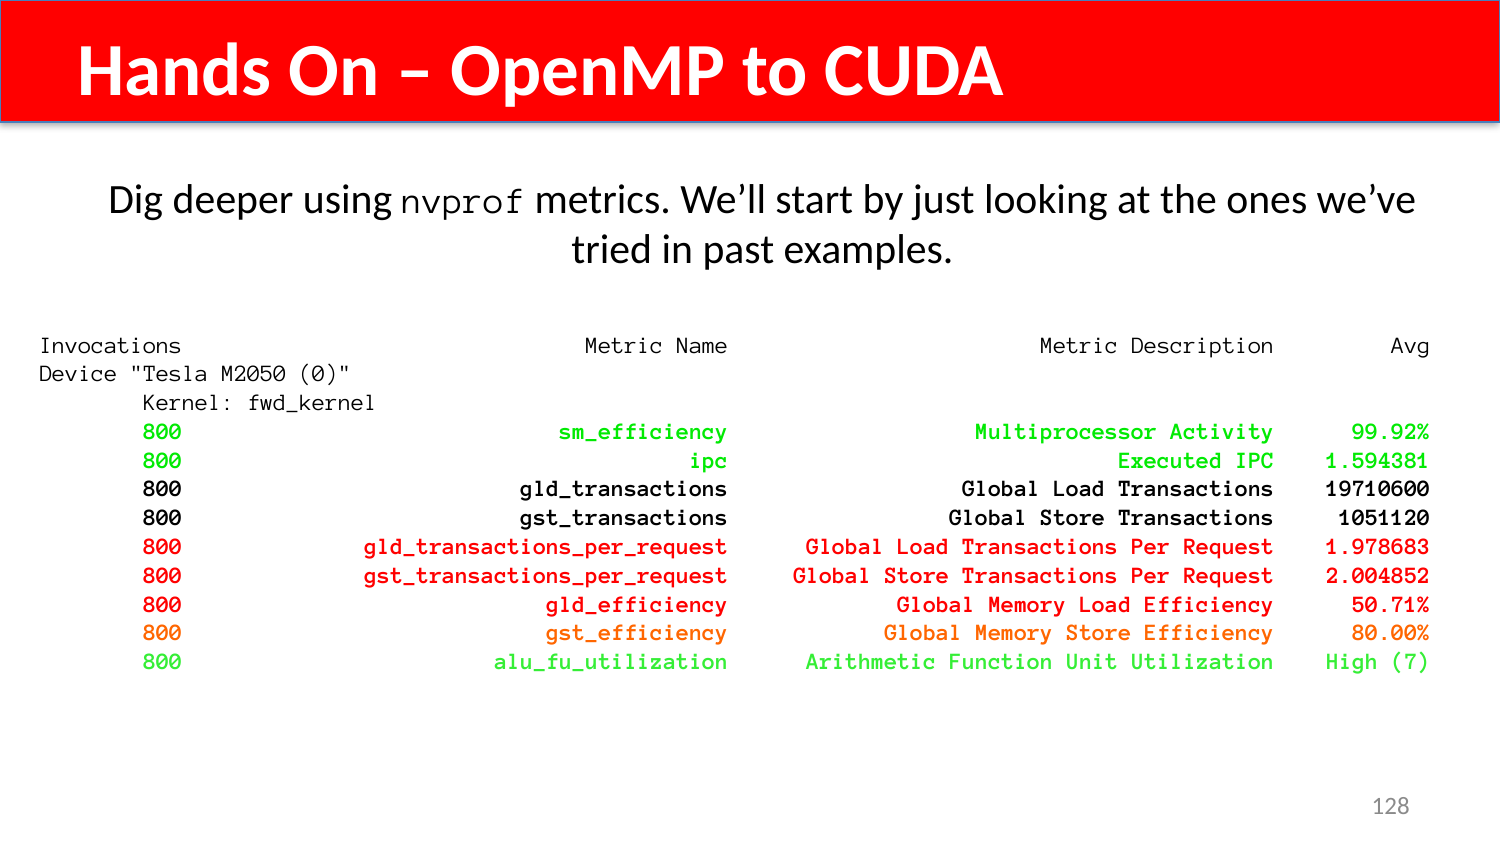

Hands On – OpenMP to CUDA
Dig deeper using nvprof metrics. We’ll start by just looking at the ones we’ve tried in past examples.
Invocations                               Metric Name                        Metric Description         Avg
Device "Tesla M2050 (0)"
        Kernel: fwd_kernel
        800                             sm_efficiency                   Multiprocessor Activity      99.92%
        800                                       ipc                              Executed IPC    1.594381
        800                          gld_transactions                  Global Load Transactions    19710600
        800                          gst_transactions                 Global Store Transactions     1051120
        800              gld_transactions_per_request      Global Load Transactions Per Request    1.978683
        800              gst_transactions_per_request     Global Store Transactions Per Request    2.004852
        800                            gld_efficiency             Global Memory Load Efficiency      50.71%
        800                            gst_efficiency            Global Memory Store Efficiency      80.00%
        800                        alu_fu_utilization      Arithmetic Function Unit Utilization    High (7)
128